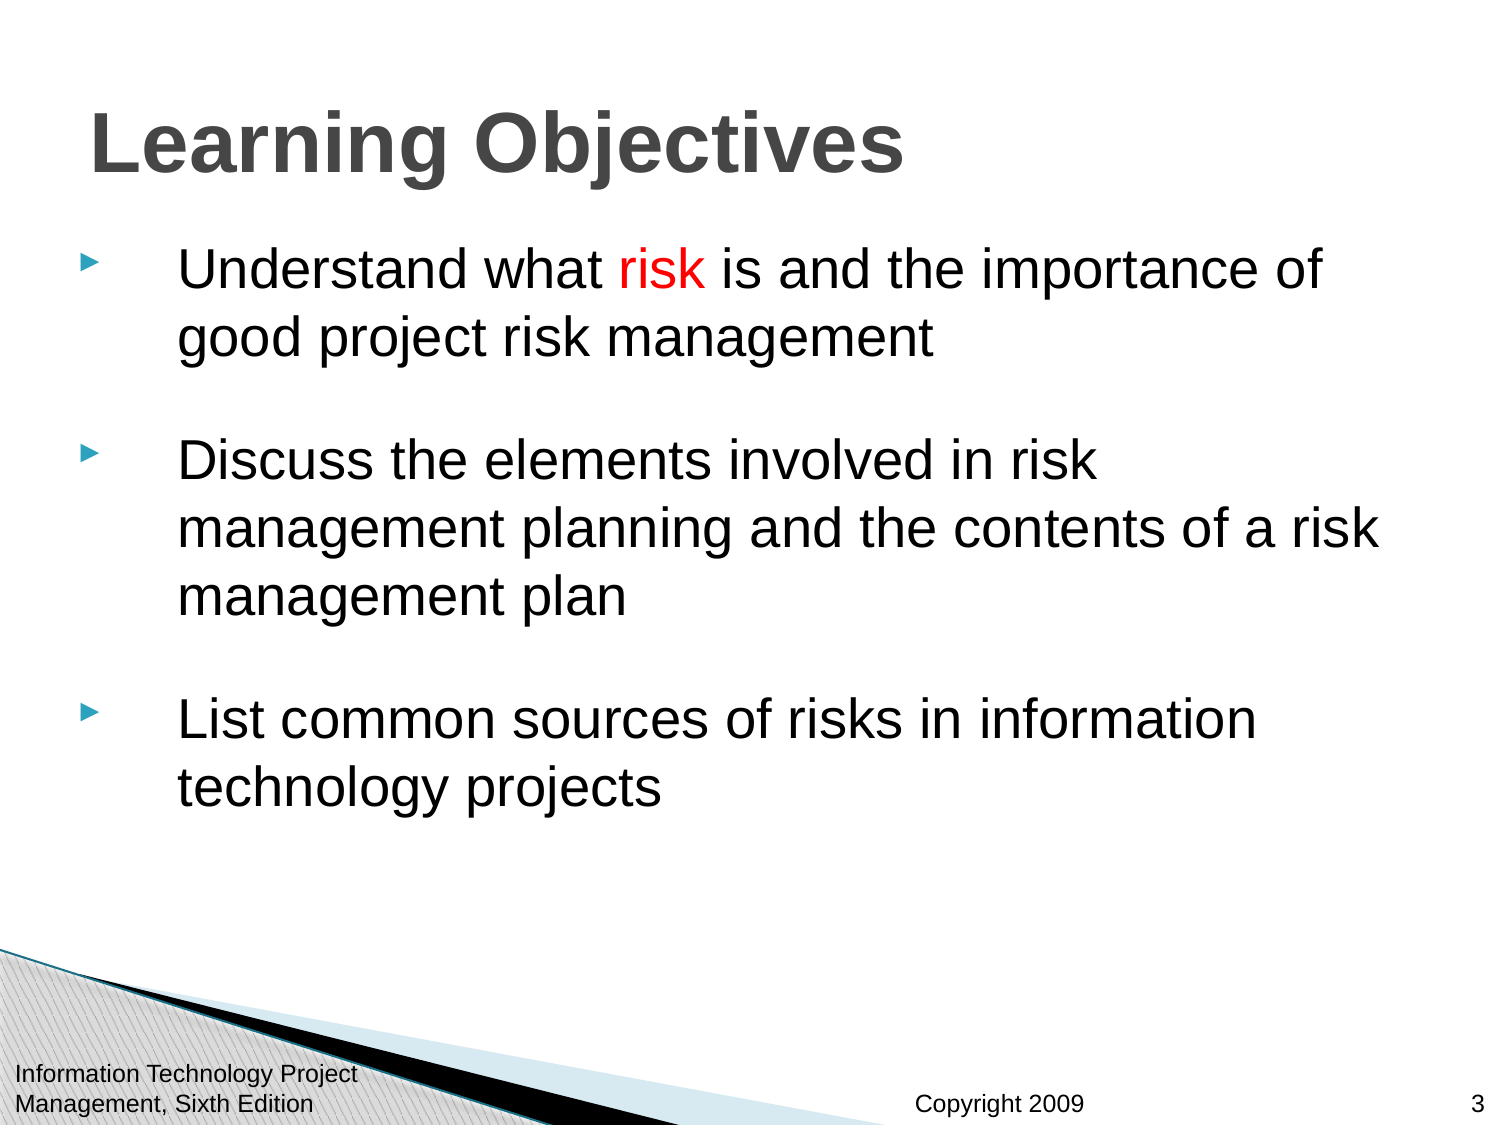

# Learning Objectives
Understand what risk is and the importance of good project risk management
Discuss the elements involved in risk management planning and the contents of a risk management plan
List common sources of risks in information technology projects
Information Technology Project Management, Sixth Edition
3